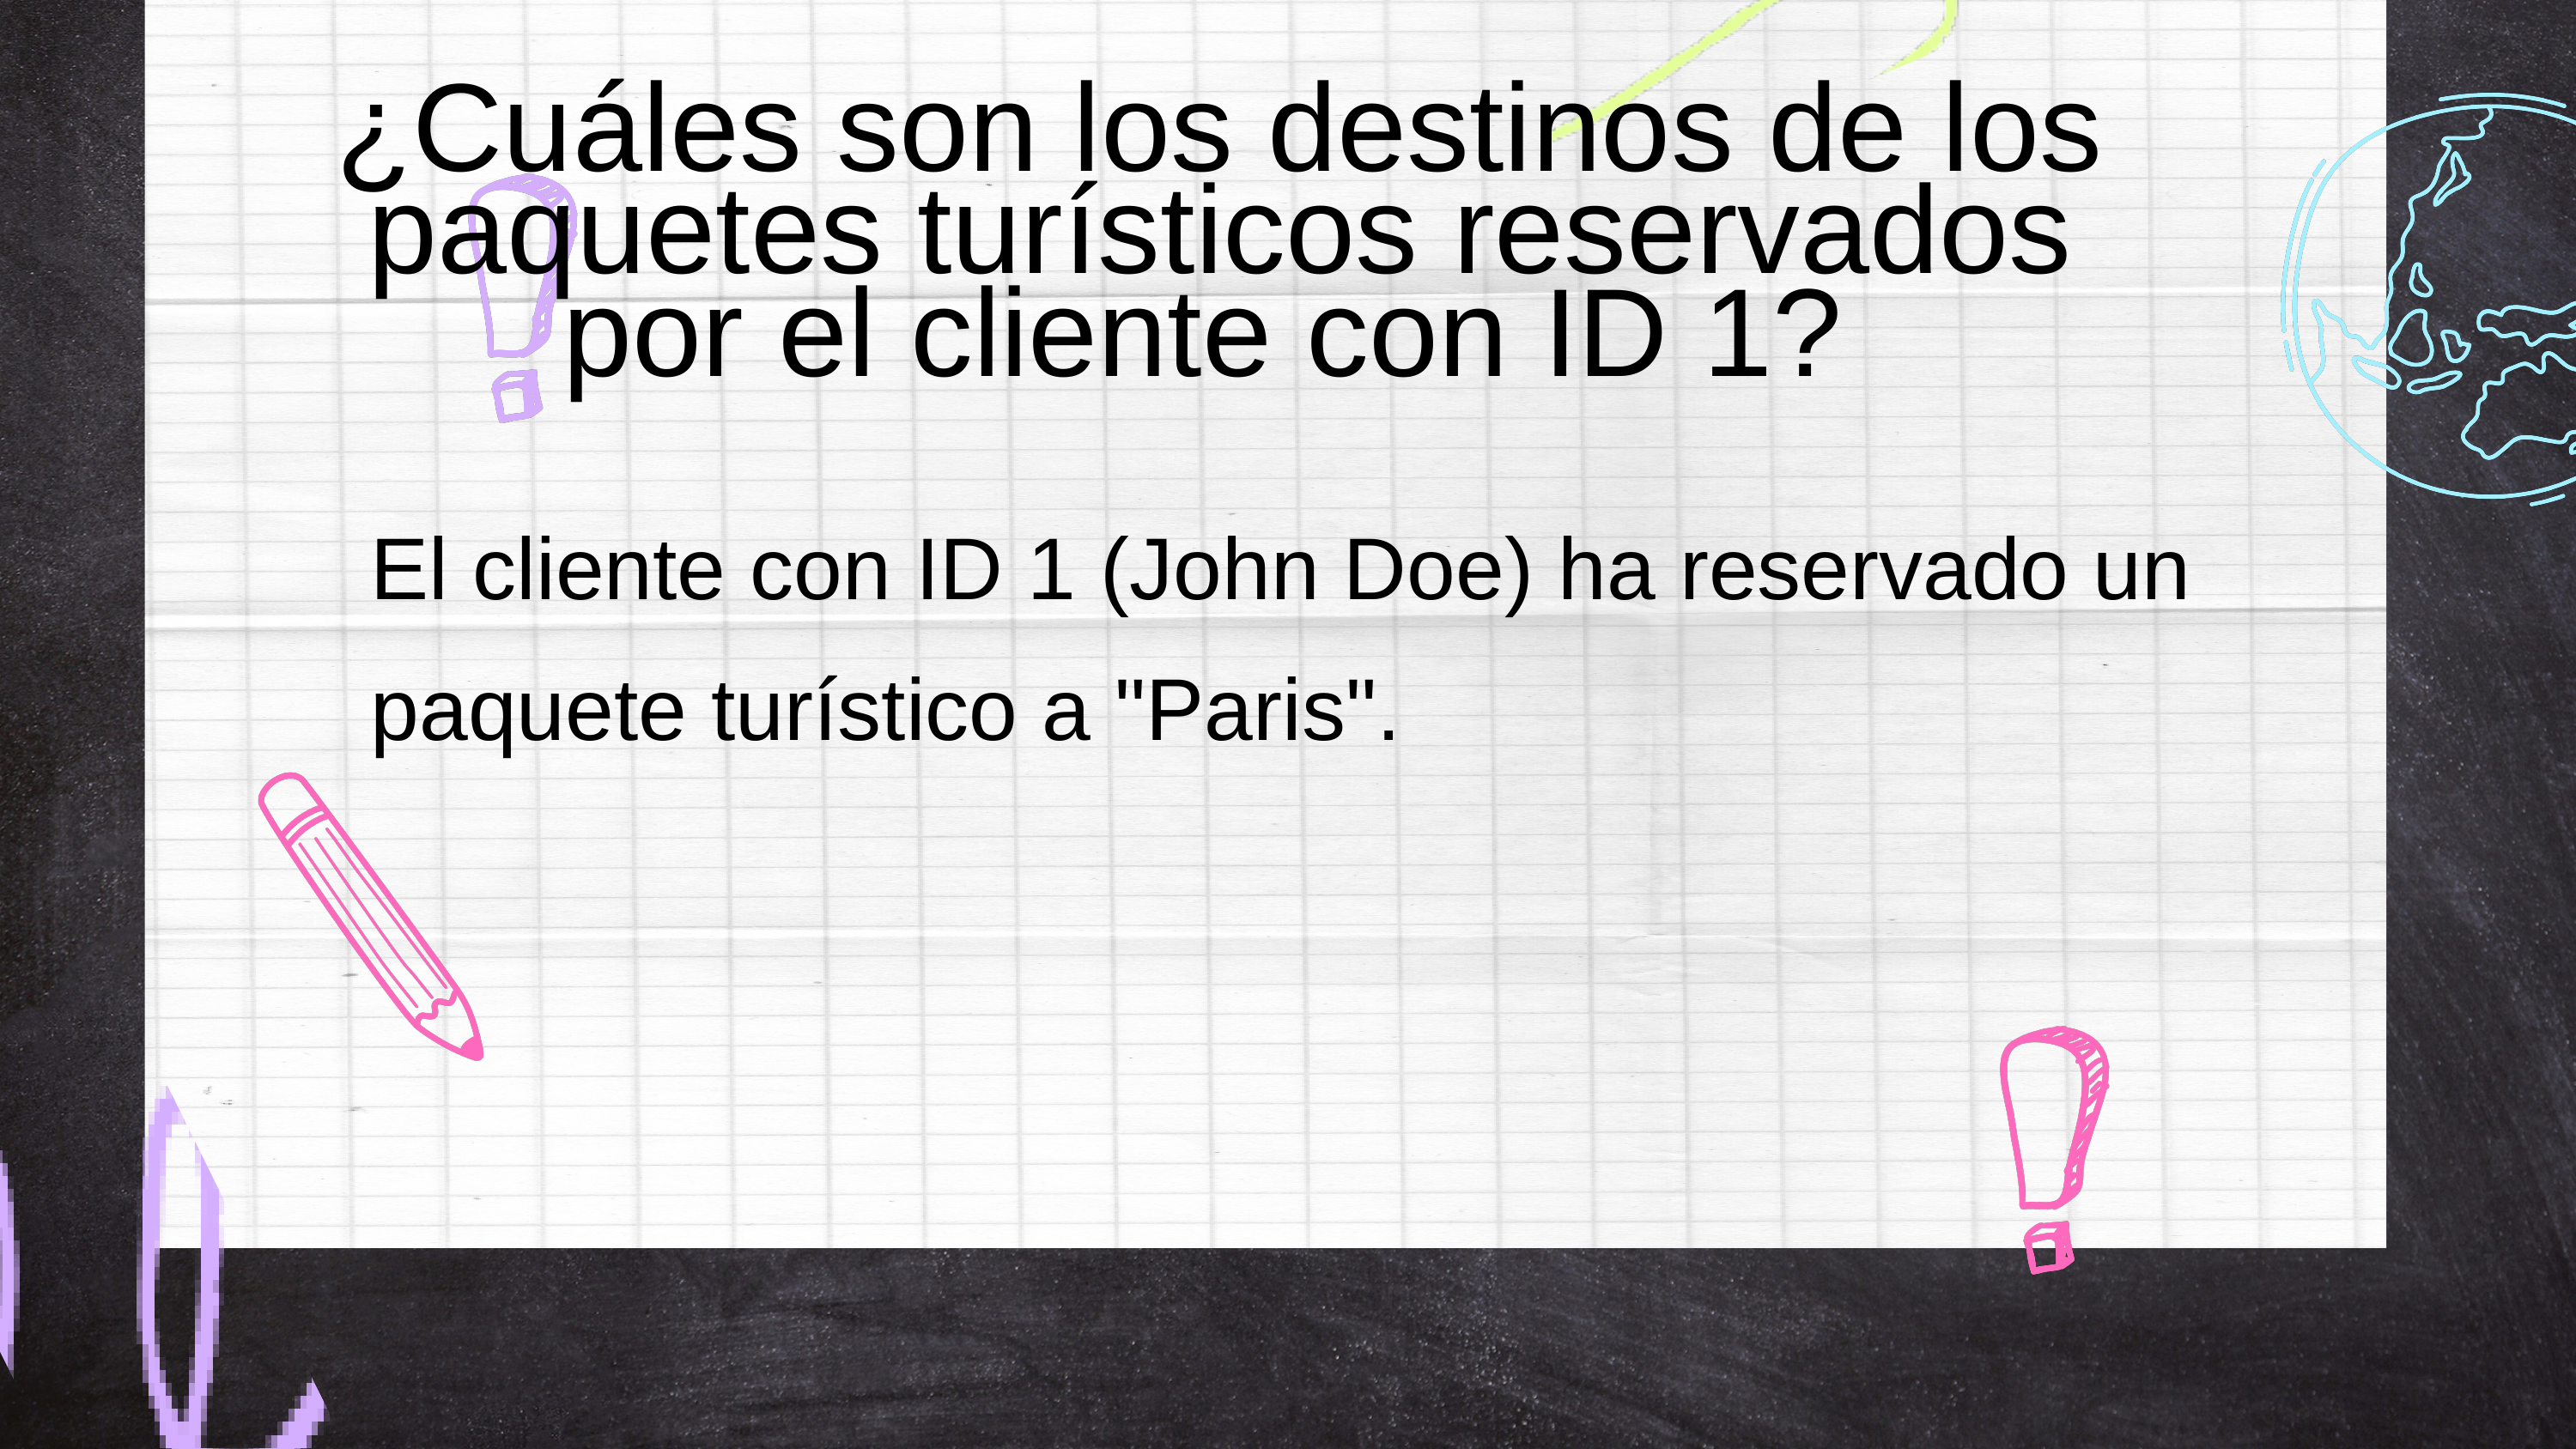

¿Cuáles son los destinos de los paquetes turísticos reservados por el cliente con ID 1?

El cliente con ID 1 (John Doe) ha reservado un paquete turístico a "Paris".